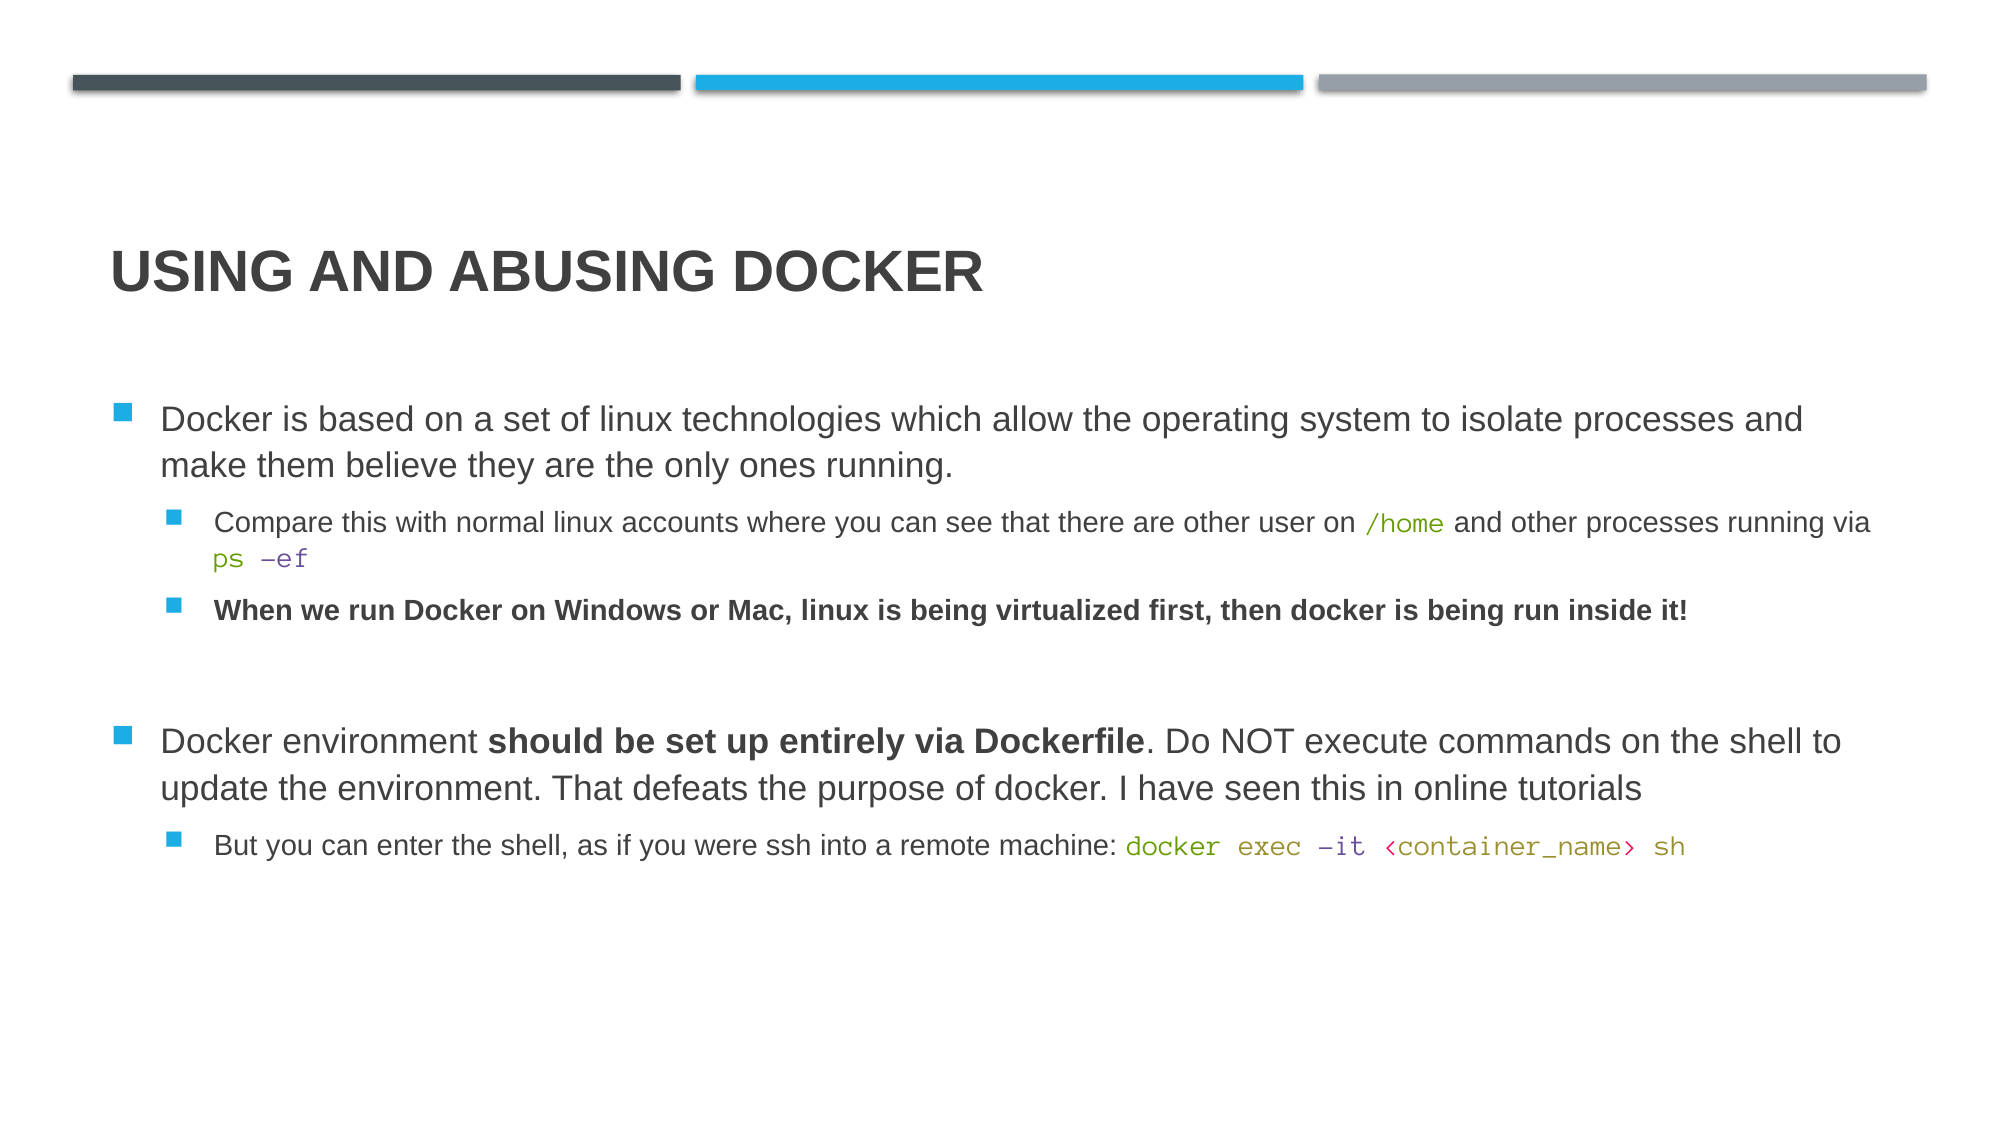

# Using and abusing Docker
Docker is based on a set of linux technologies which allow the operating system to isolate processes and make them believe they are the only ones running.
Compare this with normal linux accounts where you can see that there are other user on /home and other processes running via ps -ef
When we run Docker on Windows or Mac, linux is being virtualized first, then docker is being run inside it!

Docker environment should be set up entirely via Dockerfile. Do NOT execute commands on the shell to update the environment. That defeats the purpose of docker. I have seen this in online tutorials
But you can enter the shell, as if you were ssh into a remote machine: docker exec -it <container_name> sh